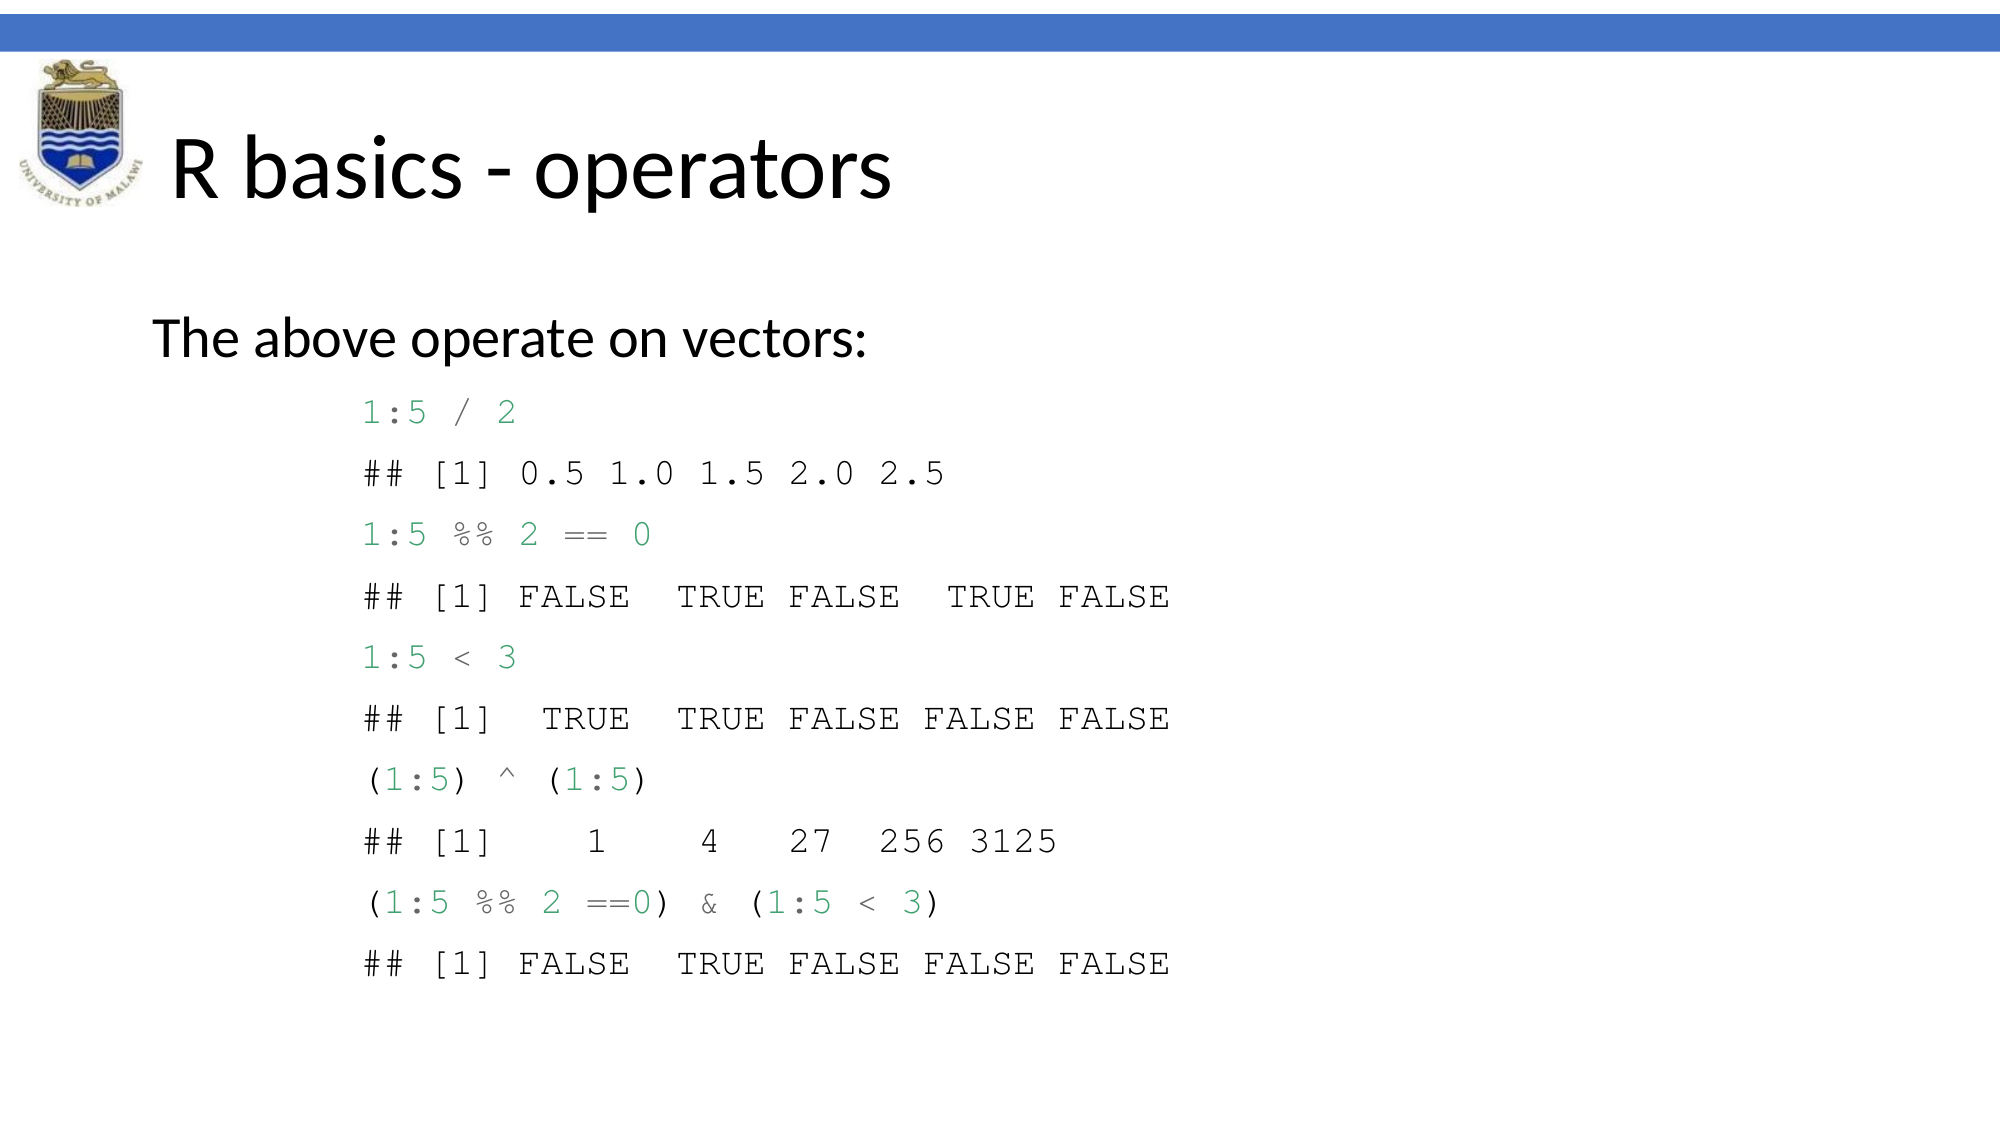

# R basics - operators
The above operate on vectors:
1:5 / 2
## [1] 0.5 1.0 1.5 2.0 2.5
1:5 %% 2 == 0
## [1] FALSE  TRUE FALSE  TRUE FALSE
1:5 < 3
## [1]  TRUE  TRUE FALSE FALSE FALSE
(1:5) ^ (1:5)
## [1]    1    4   27  256 3125
(1:5 %% 2 ==0) & (1:5 < 3)
## [1] FALSE  TRUE FALSE FALSE FALSE